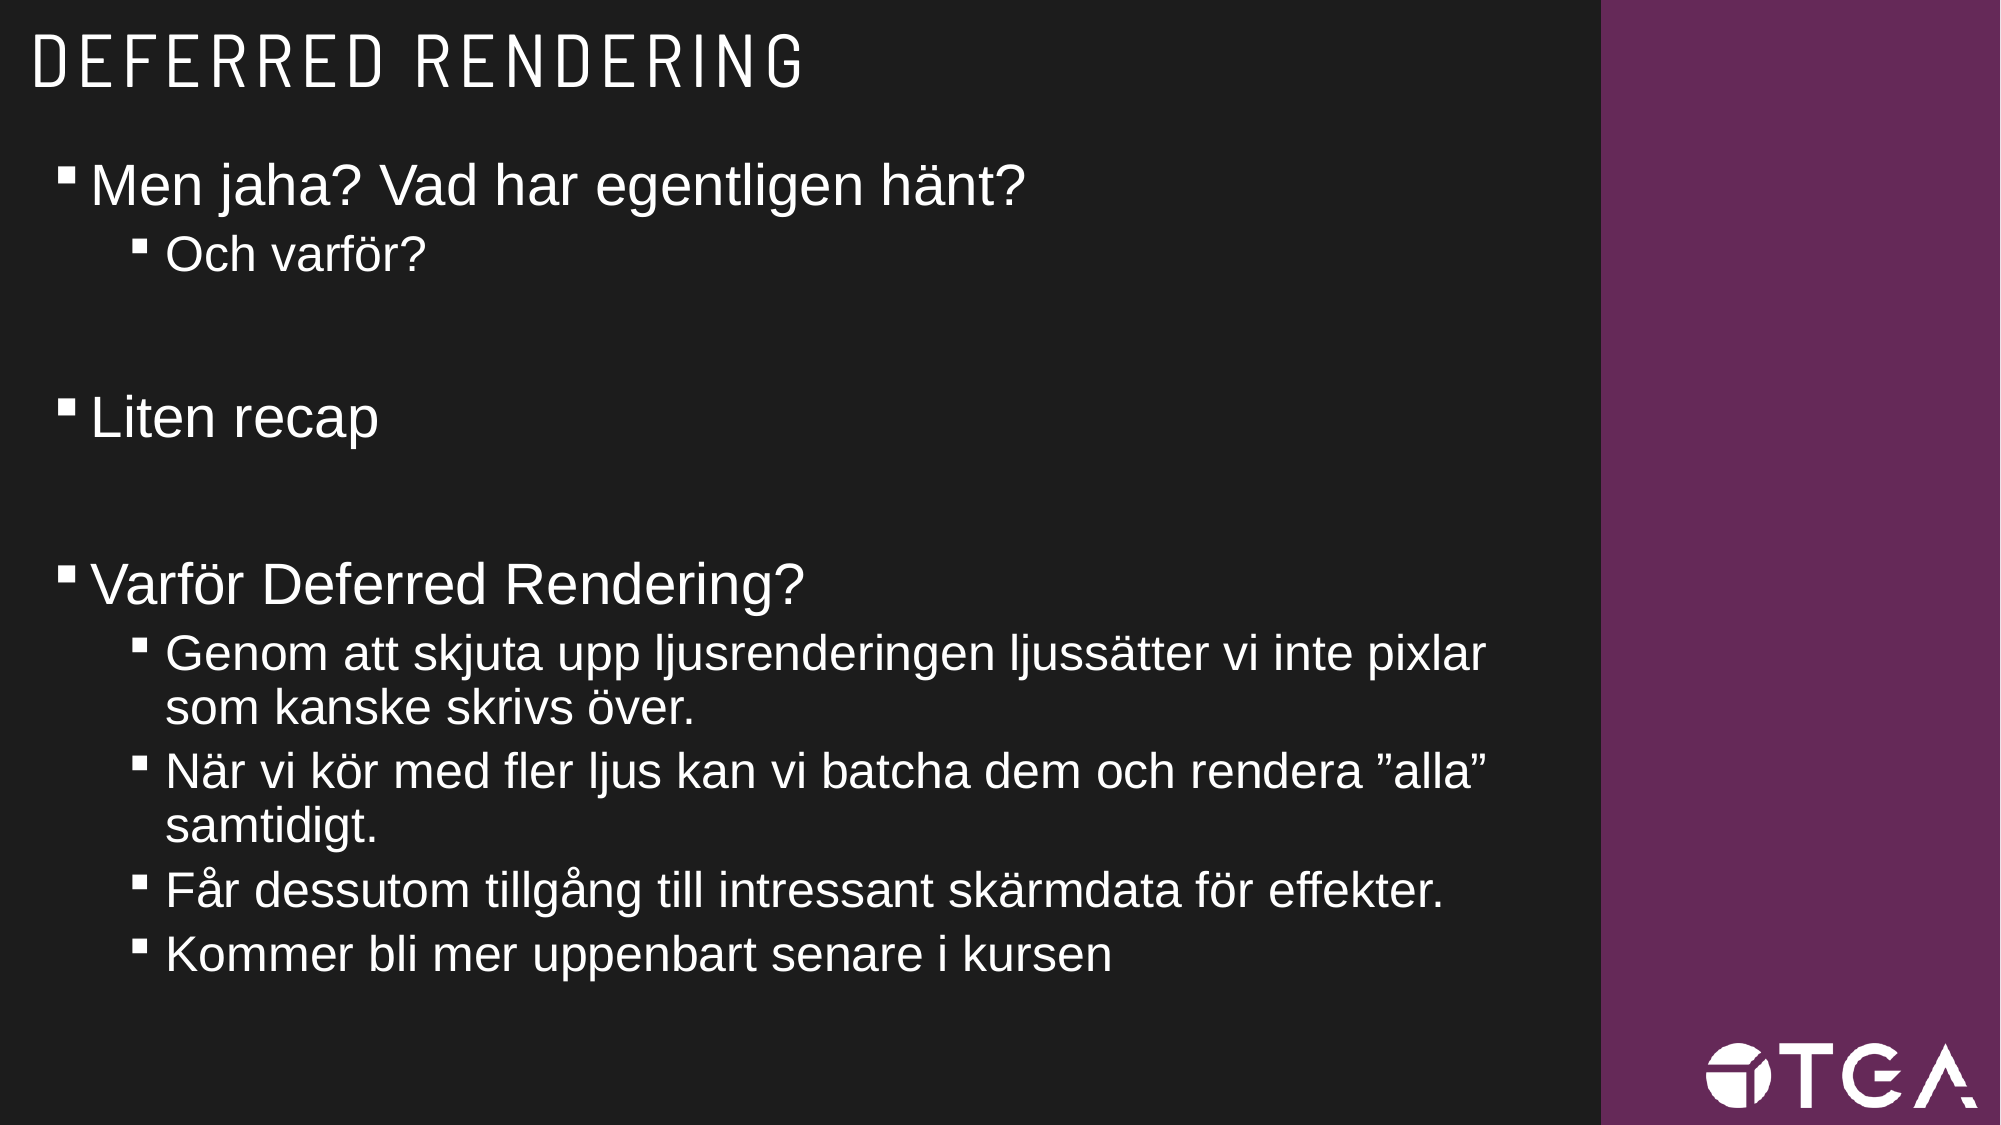

# DEFERRED RENDERING
Men jaha? Vad har egentligen hänt?
Och varför?

Liten recap

Varför Deferred Rendering?
Genom att skjuta upp ljusrenderingen ljussätter vi inte pixlar som kanske skrivs över.
När vi kör med fler ljus kan vi batcha dem och rendera ”alla” samtidigt.
Får dessutom tillgång till intressant skärmdata för effekter.
Kommer bli mer uppenbart senare i kursen